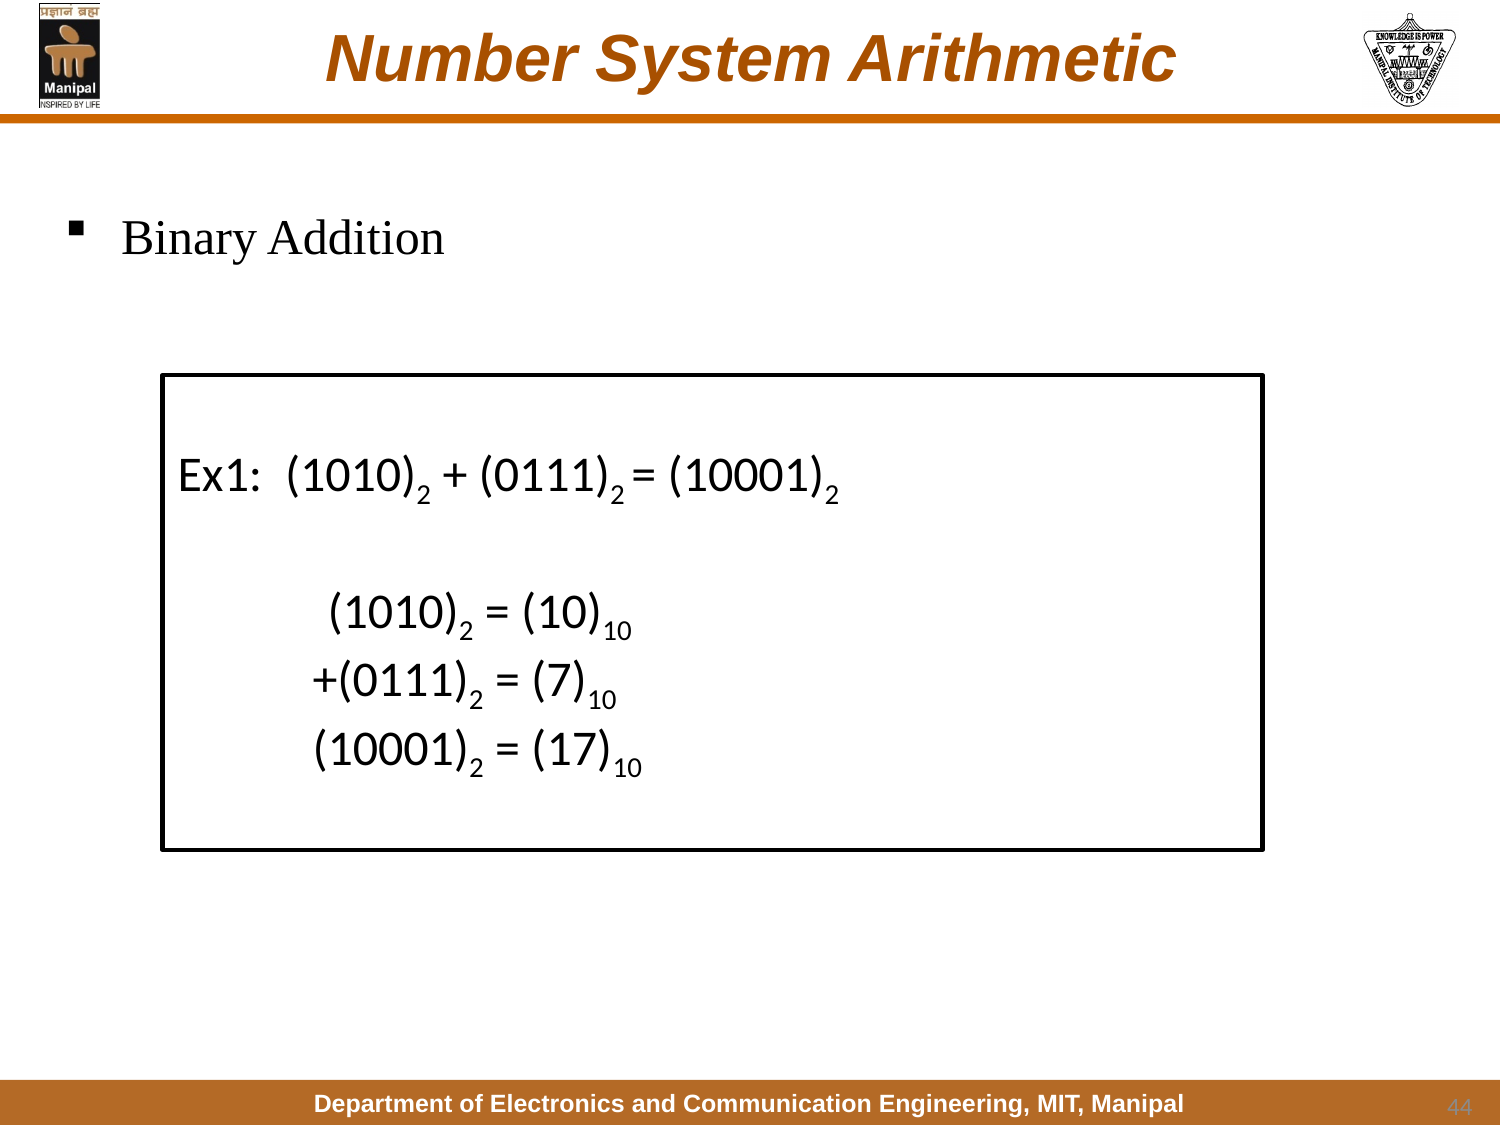

# Number System Arithmetic
Binary Addition
Ex1:  (1010)2 + (0111)2 = (10001)2

   	(1010)2 = (10)10
            +(0111)2 = (7)10
            (10001)2 = (17)10
44